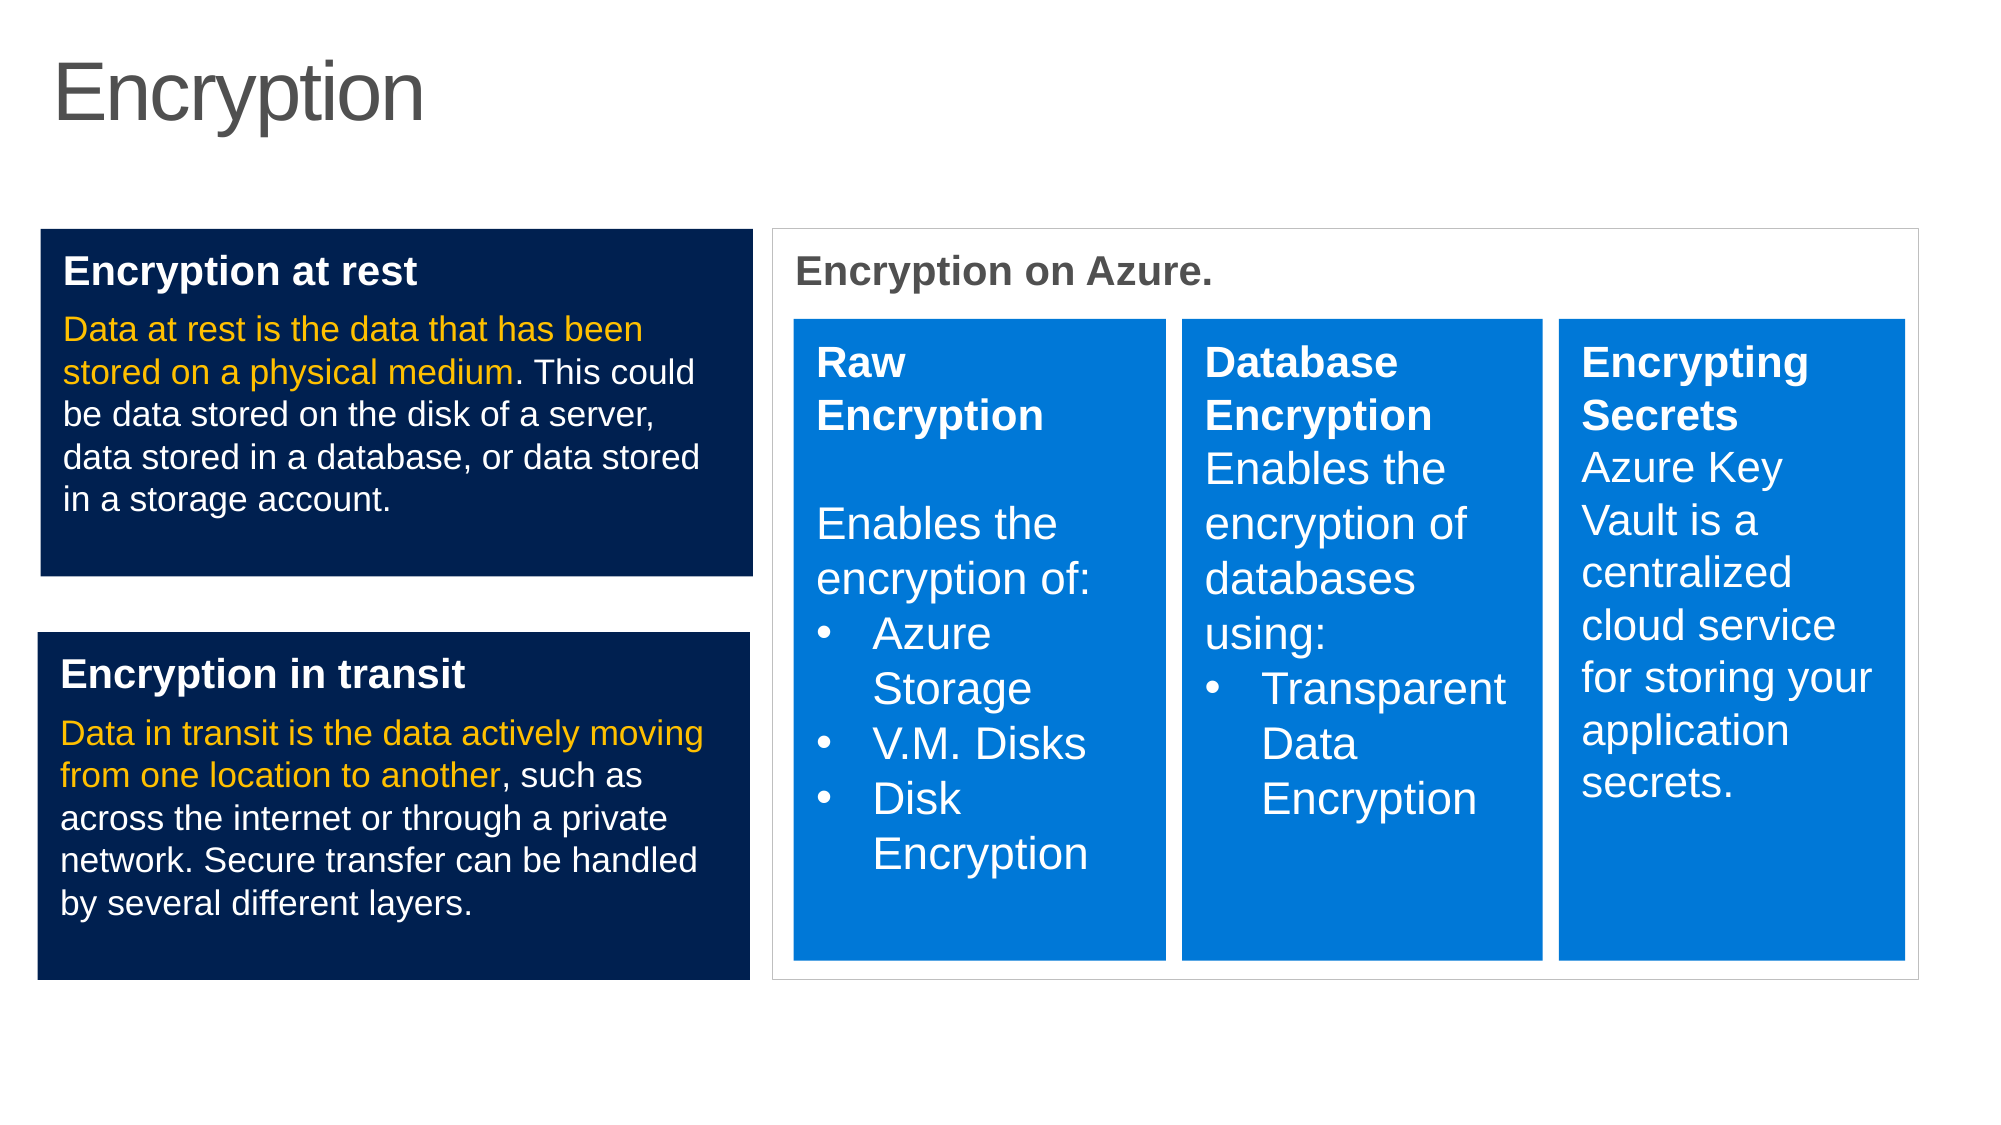

# Encryption
Encryption at rest
Data at rest is the data that has been stored on a physical medium. This could be data stored on the disk of a server, data stored in a database, or data stored in a storage account.

Encryption on Azure.
Encrypting Secrets
Azure Key Vault is a centralized cloud service for storing your application secrets.
Raw Encryption

Enables the encryption of:
Azure Storage
V.M. Disks
Disk Encryption

Database Encryption
Enables the encryption of databases using:
Transparent Data Encryption

Encryption in transit
Data in transit is the data actively moving from one location to another, such as across the internet or through a private network. Secure transfer can be handled by several different layers.